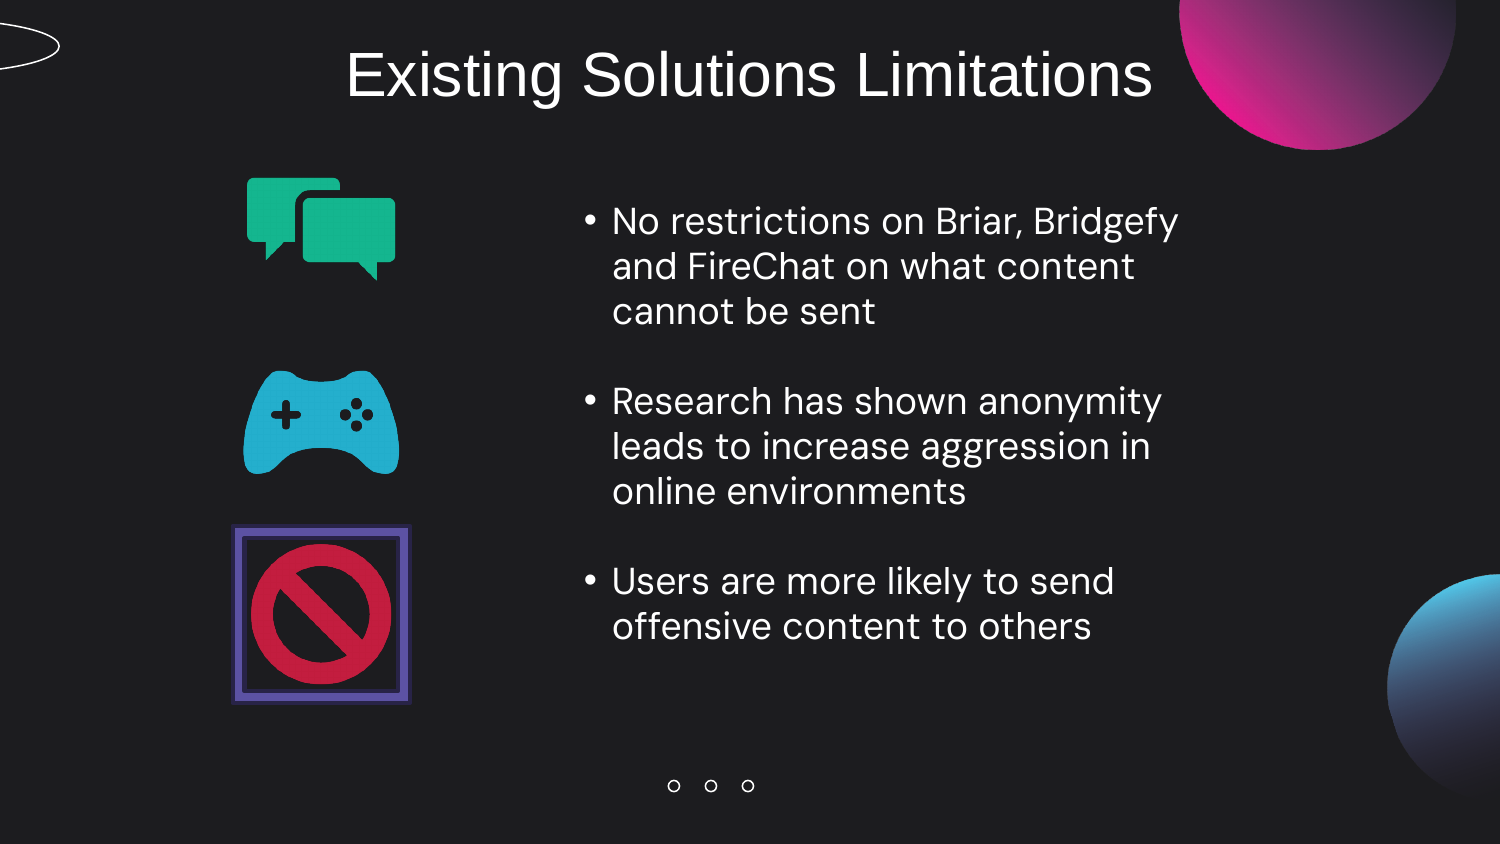

# Existing Solutions Limitations
No restrictions on Briar, Bridgefy and FireChat on what content cannot be sent

Research has shown anonymity leads to increase aggression in online environments

Users are more likely to send offensive content to others